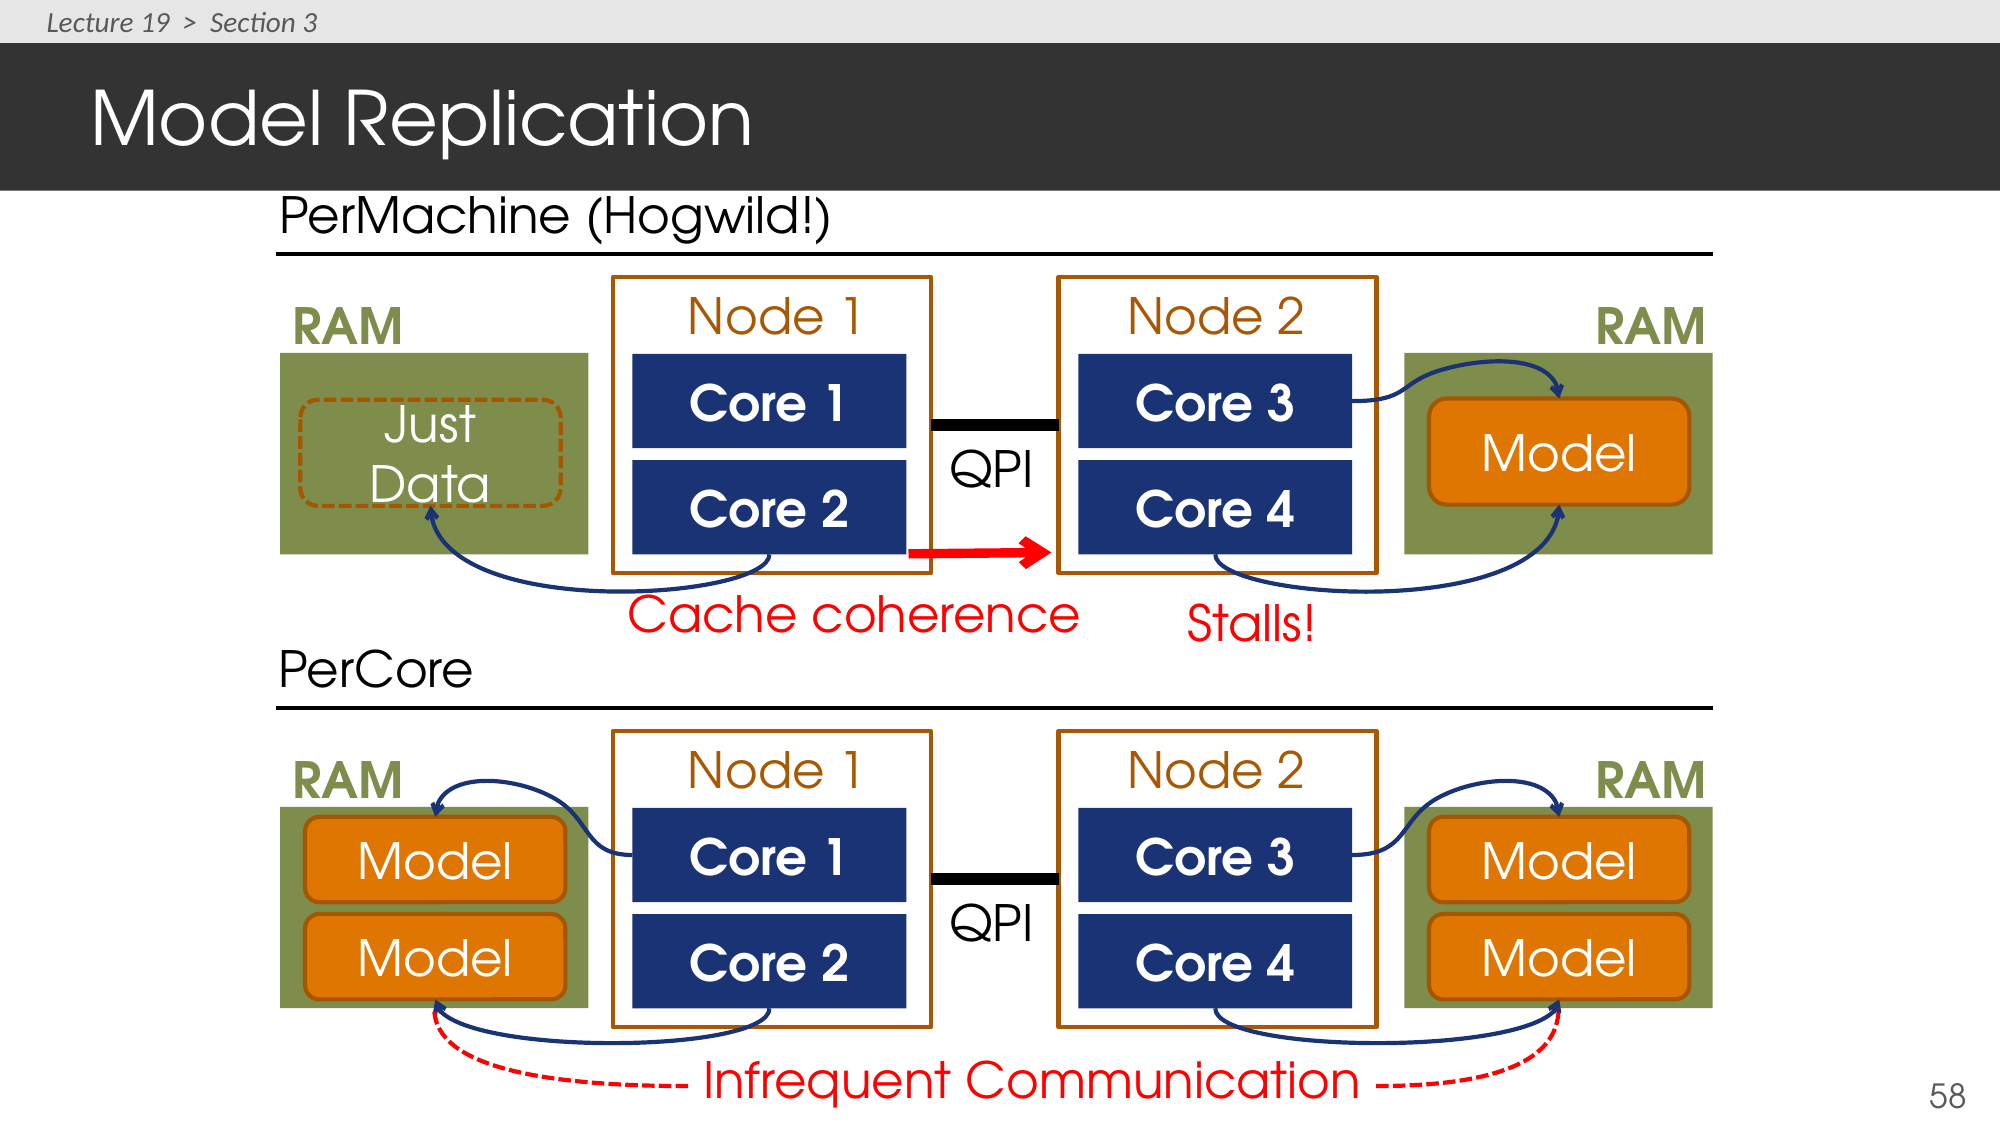

Lecture 19  >  Section 3
# Model Replication
PerMachine (Hogwild!)
Core 1
Core 3

Node 1
Node 2
RAM
RAM

Core 2
Core 4
Model
Just Data
QPI
Cache coherence
Stalls!
PerCore
Core 1
Core 3

Node 1
Node 2
RAM
RAM

Model
Model
Core 2
Core 4
QPI
Model
Model
Infrequent Communication
58